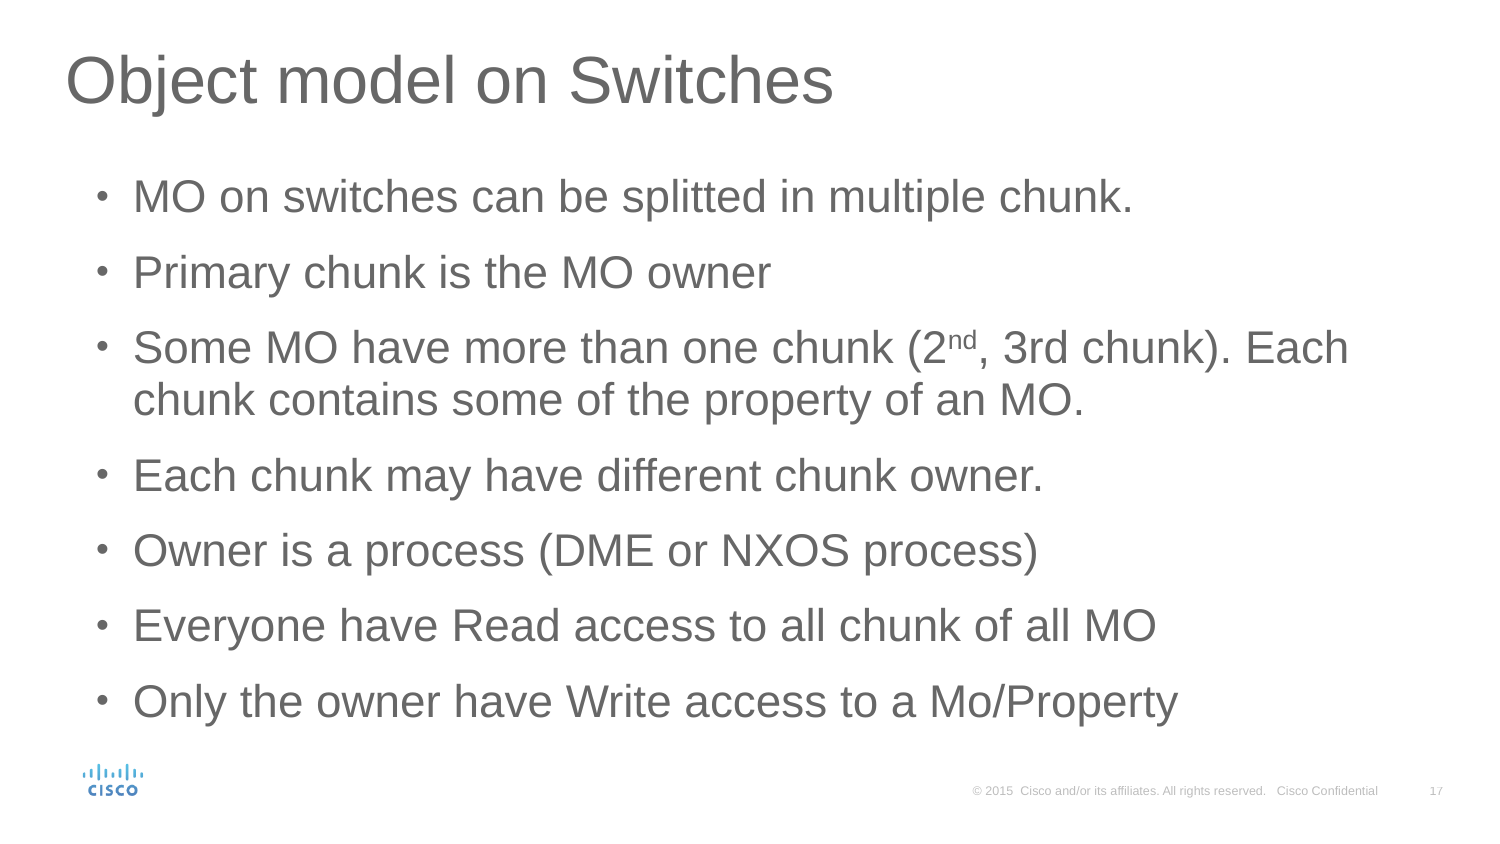

# Object model on Switches
MO on switches can be splitted in multiple chunk.
Primary chunk is the MO owner
Some MO have more than one chunk (2nd, 3rd chunk). Each chunk contains some of the property of an MO.
Each chunk may have different chunk owner.
Owner is a process (DME or NXOS process)
Everyone have Read access to all chunk of all MO
Only the owner have Write access to a Mo/Property